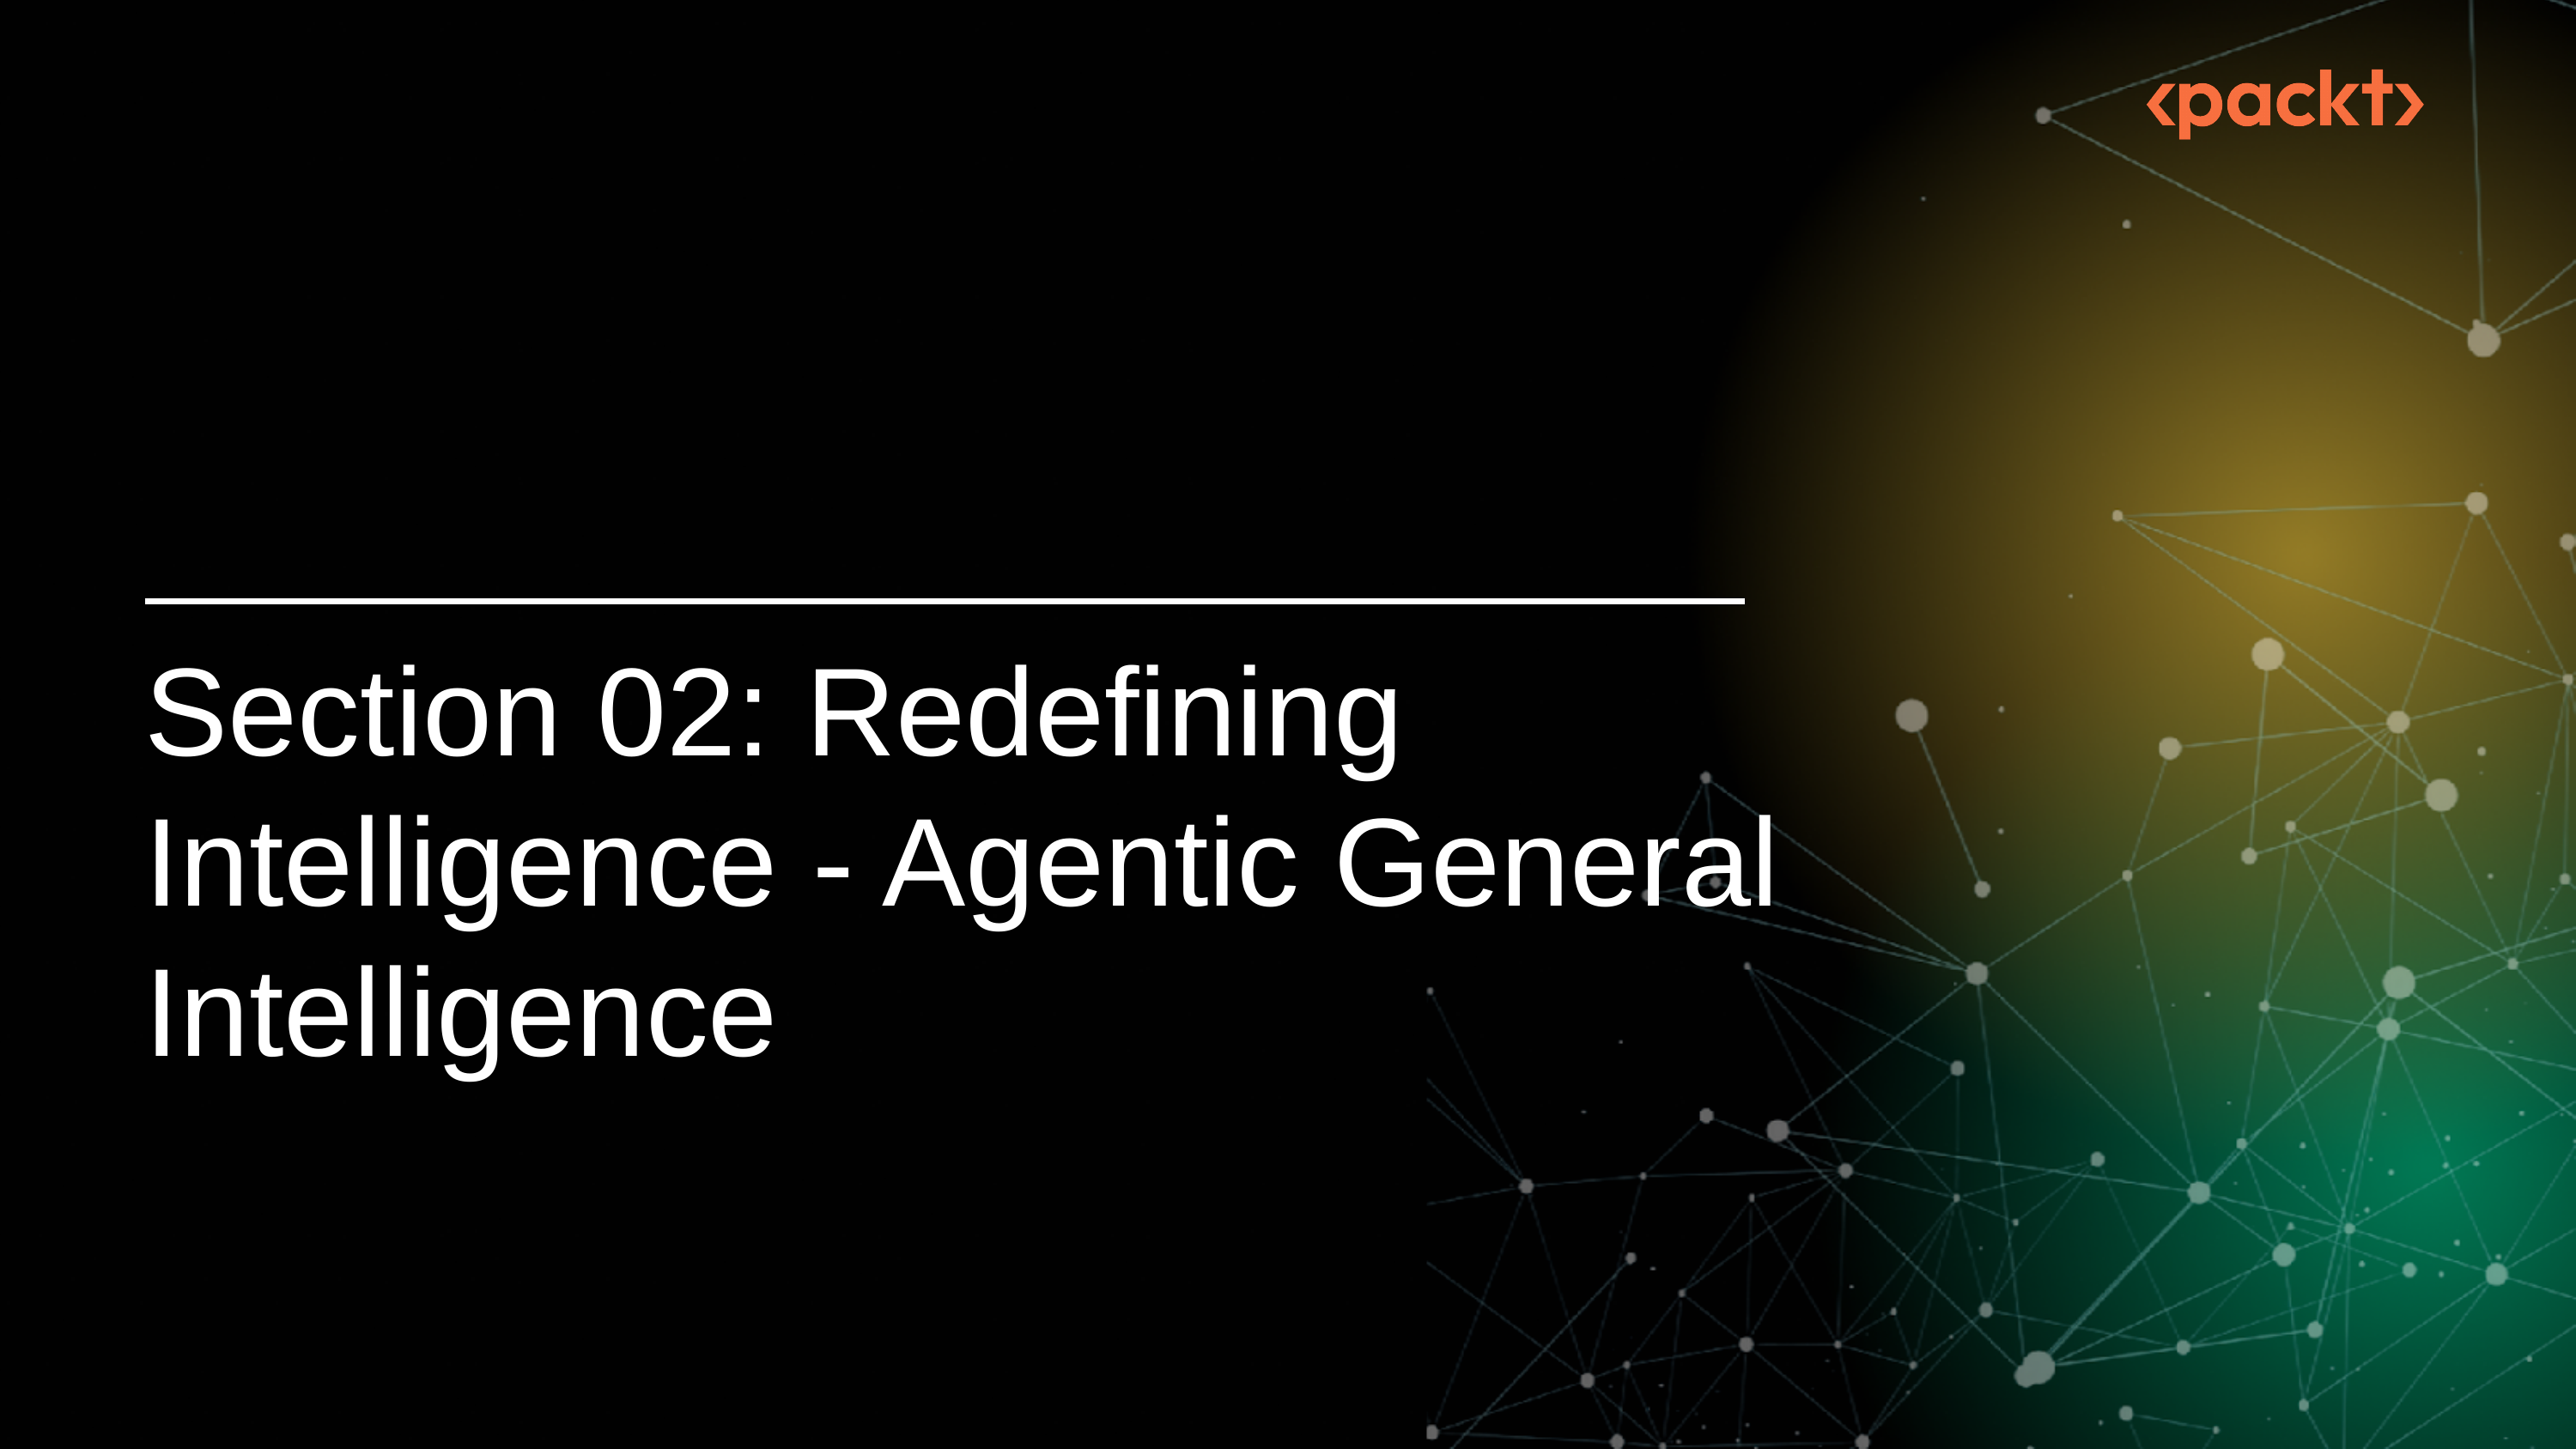

Section 02: Redefining Intelligence - Agentic General Intelligence